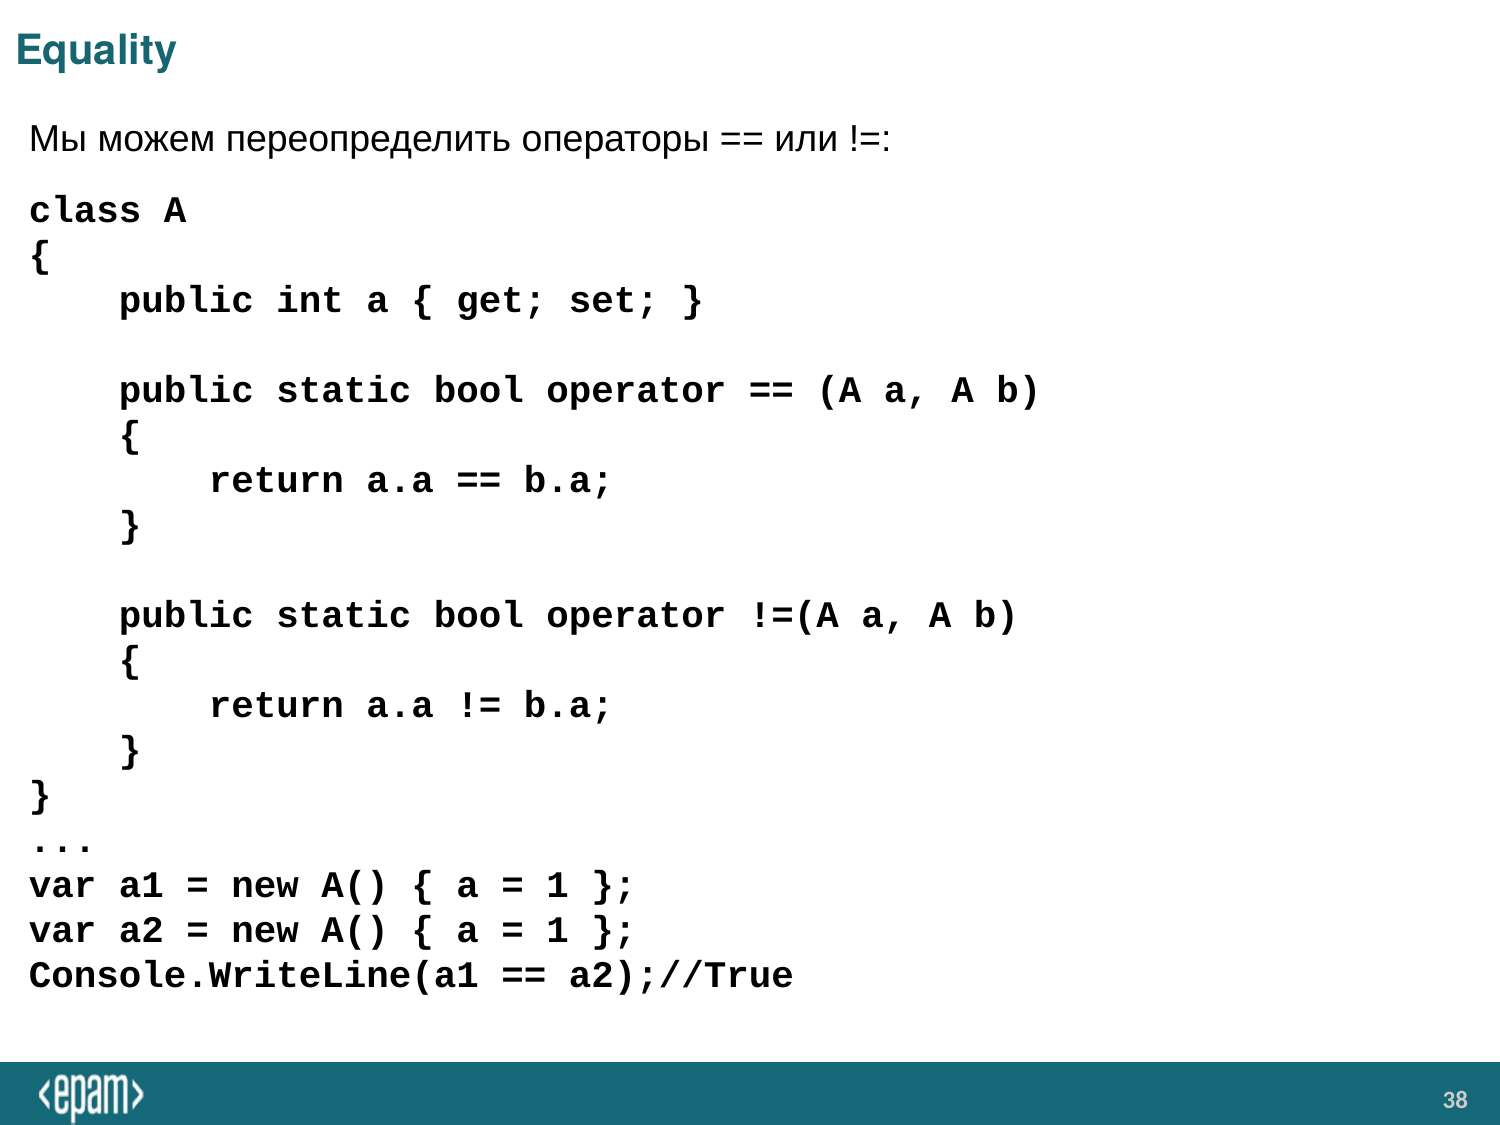

# Equality
Мы можем переопределить операторы == или !=:
class A
{
    public int a { get; set; }

    public static bool operator == (A a, A b)
    {
        return a.a == b.a;
    }

    public static bool operator !=(A a, A b)
    {
        return a.a != b.a;
    }
}
...
var a1 = new A() { a = 1 };
var a2 = new A() { a = 1 };
Console.WriteLine(a1 == a2);//True